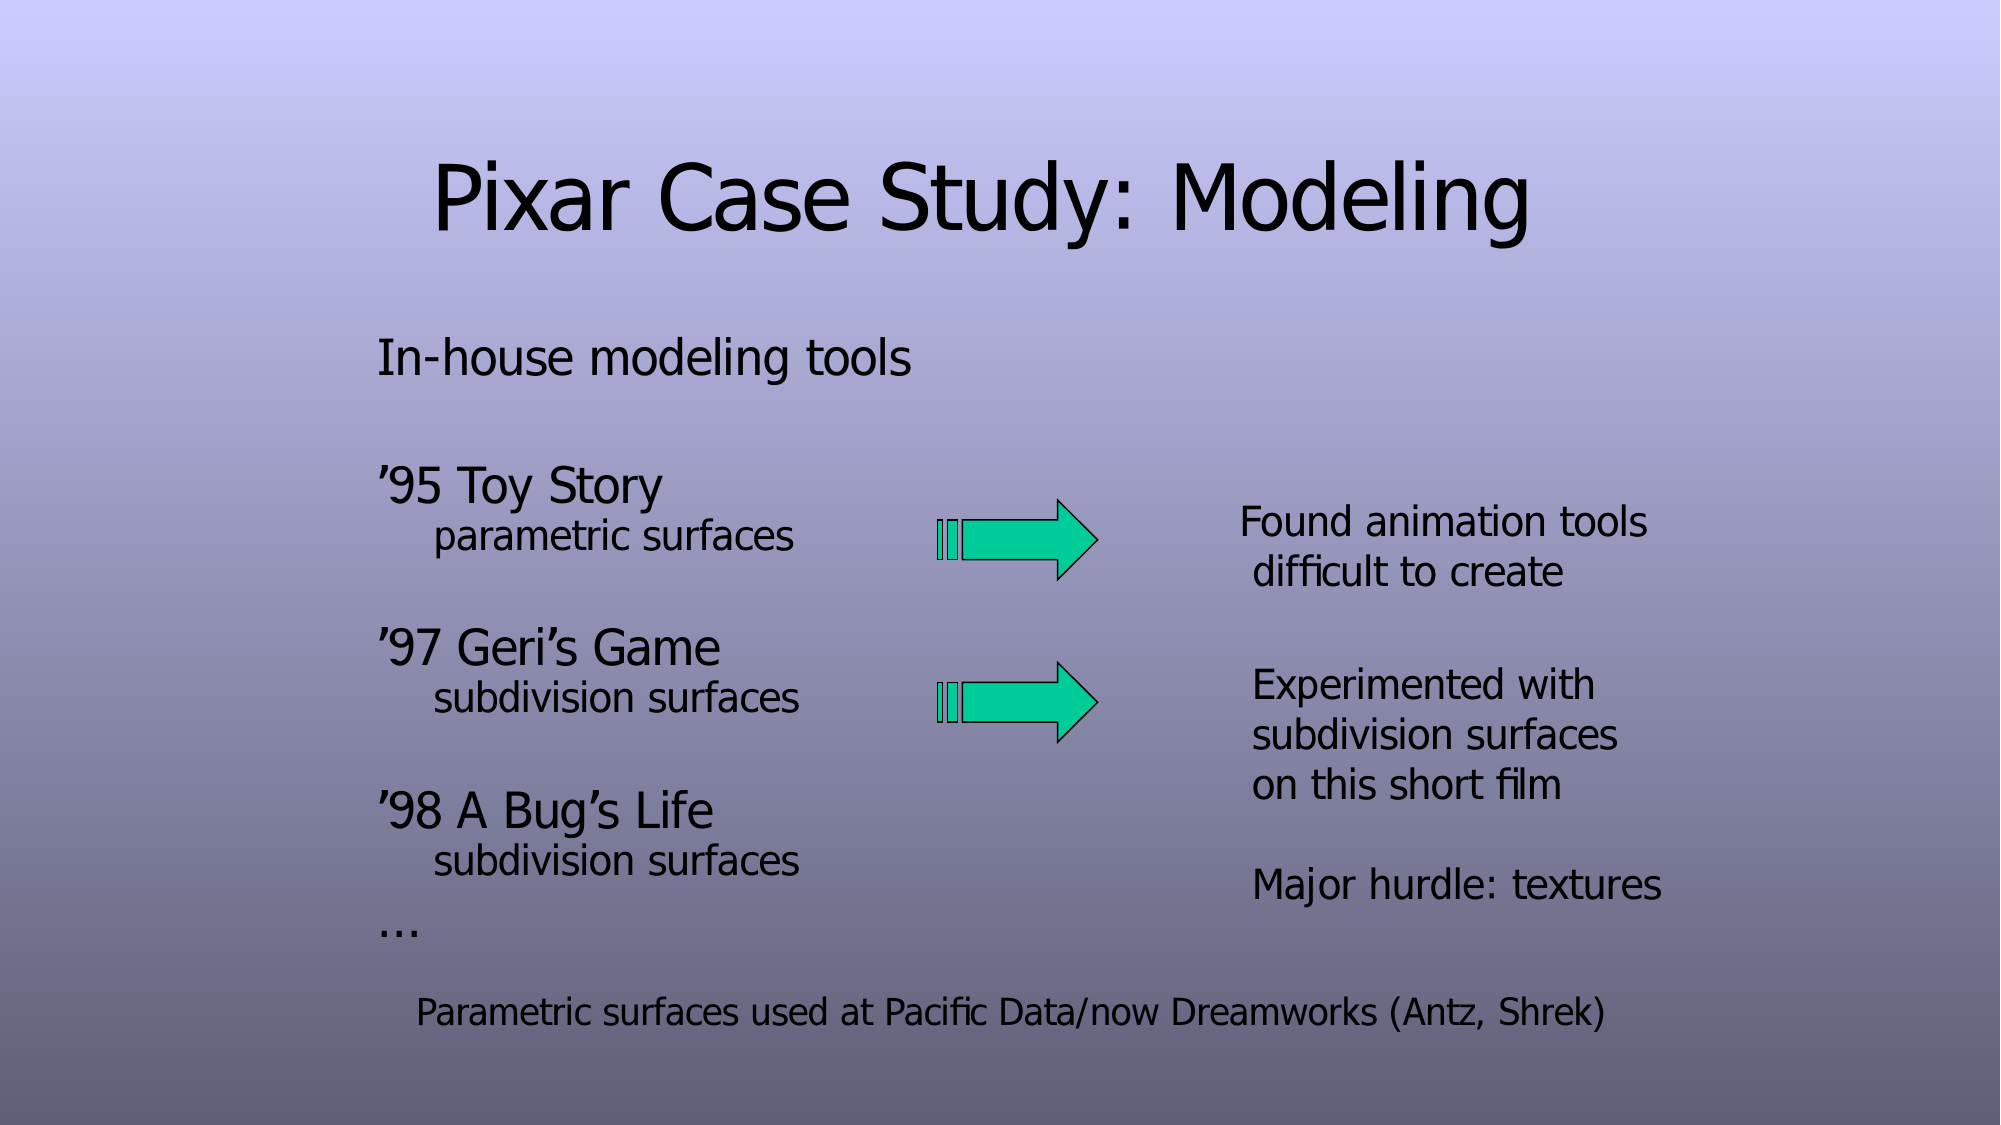

# Pixar Case Study: Modeling
In-house modeling tools

’95 Toy Story
parametric surfaces

’97 Geri’s Game
subdivision surfaces

’98 A Bug’s Life
subdivision surfaces
...
Found animation tools
 difficult to create

Experimented with
subdivision surfaces
on this short film

Major hurdle: textures

Parametric surfaces used at Pacific Data/now Dreamworks (Antz, Shrek)